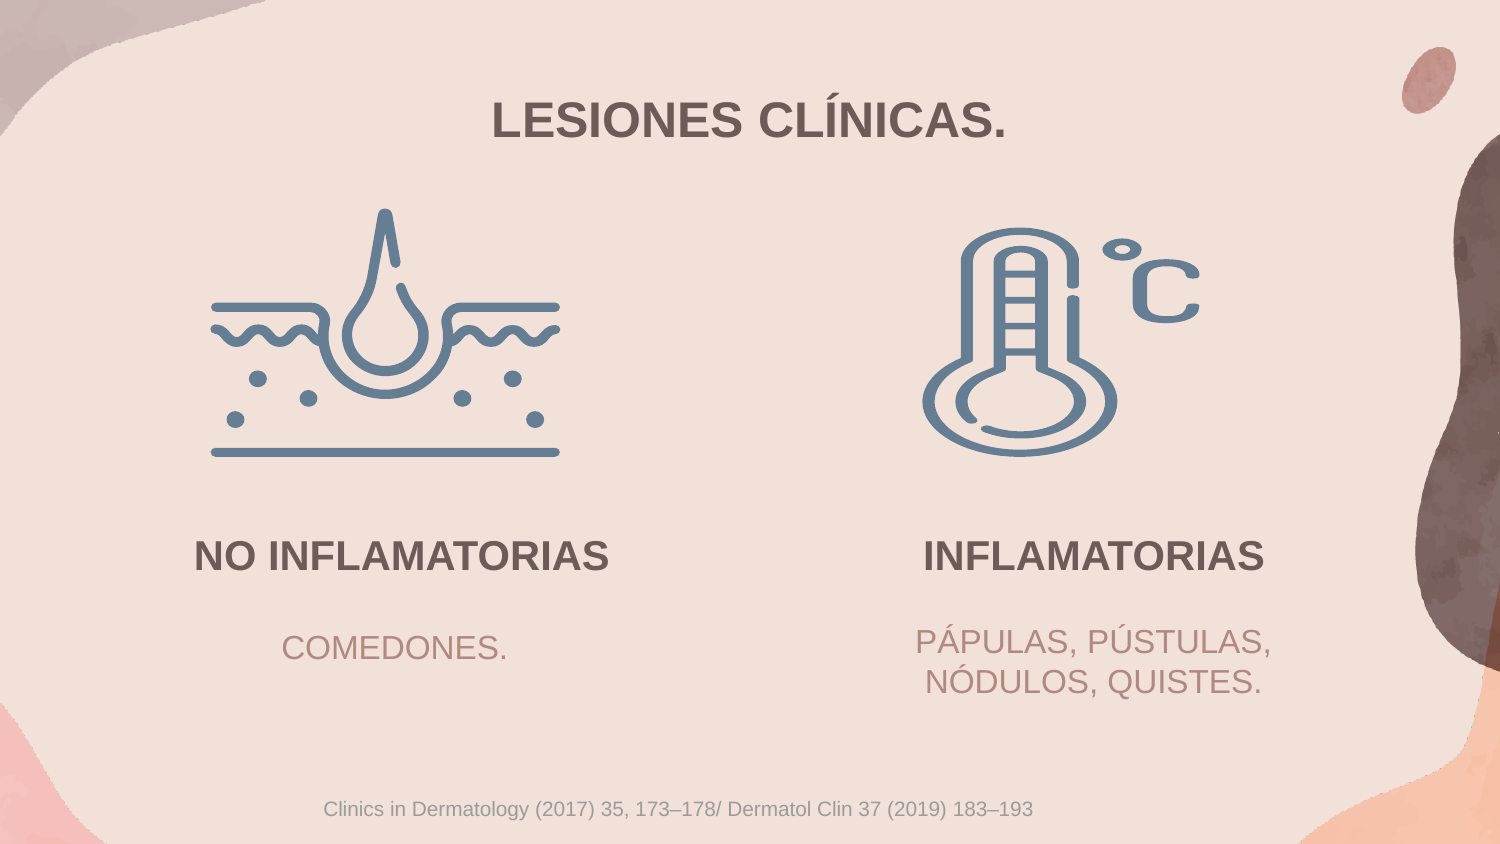

# LESIONES CLÍNICAS.

NO INFLAMATORIAS
INFLAMATORIAS
PÁPULAS, PÚSTULAS, NÓDULOS, QUISTES.
COMEDONES.
Clinics in Dermatology (2017) 35, 173–178/ Dermatol Clin 37 (2019) 183–193